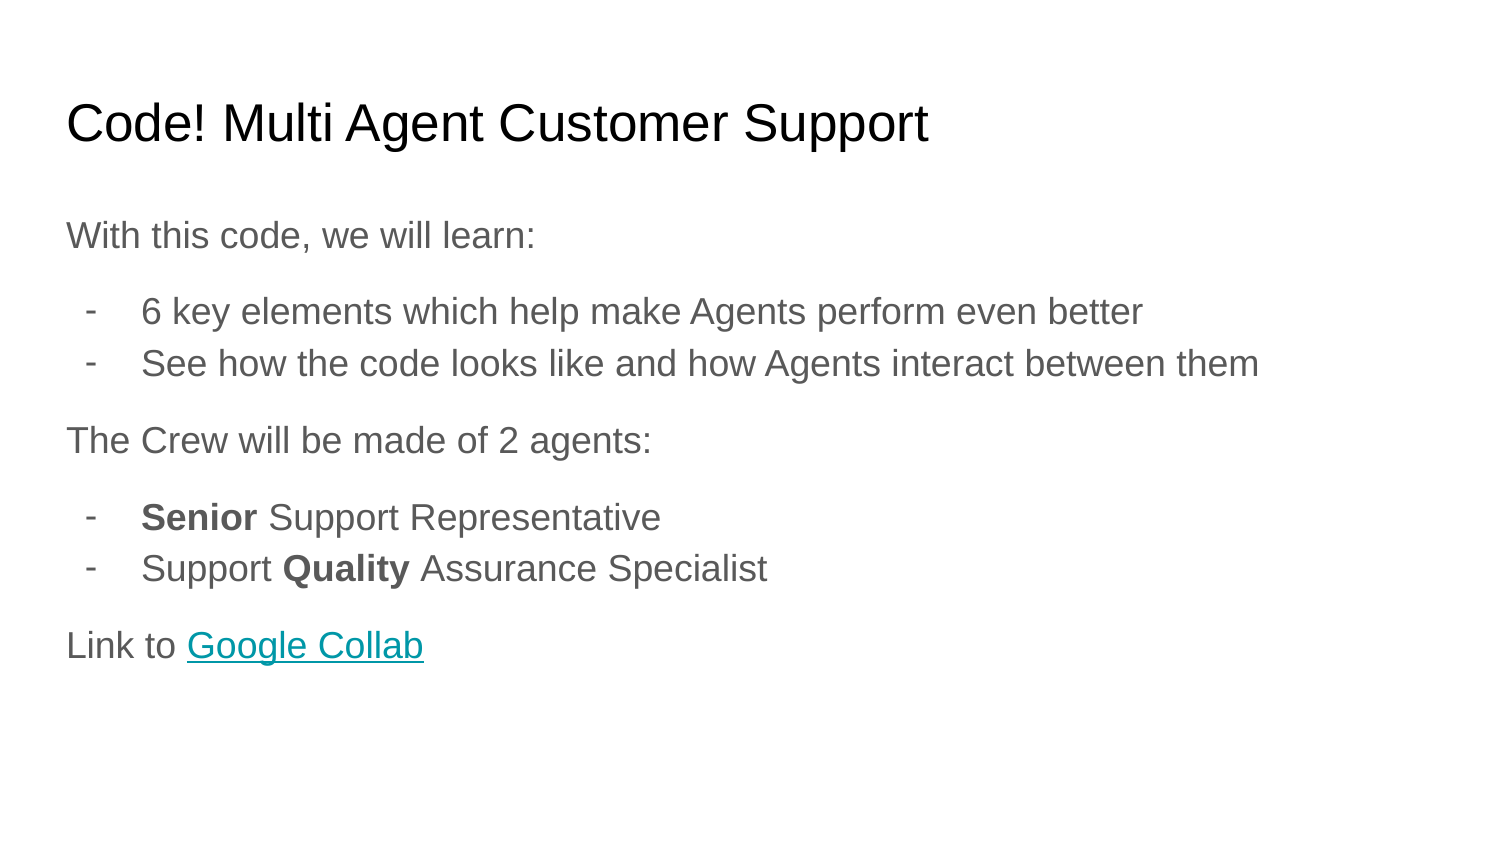

# Code! Multi Agent Customer Support
With this code, we will learn:
6 key elements which help make Agents perform even better
See how the code looks like and how Agents interact between them
The Crew will be made of 2 agents:
Senior Support Representative
Support Quality Assurance Specialist
Link to Google Collab